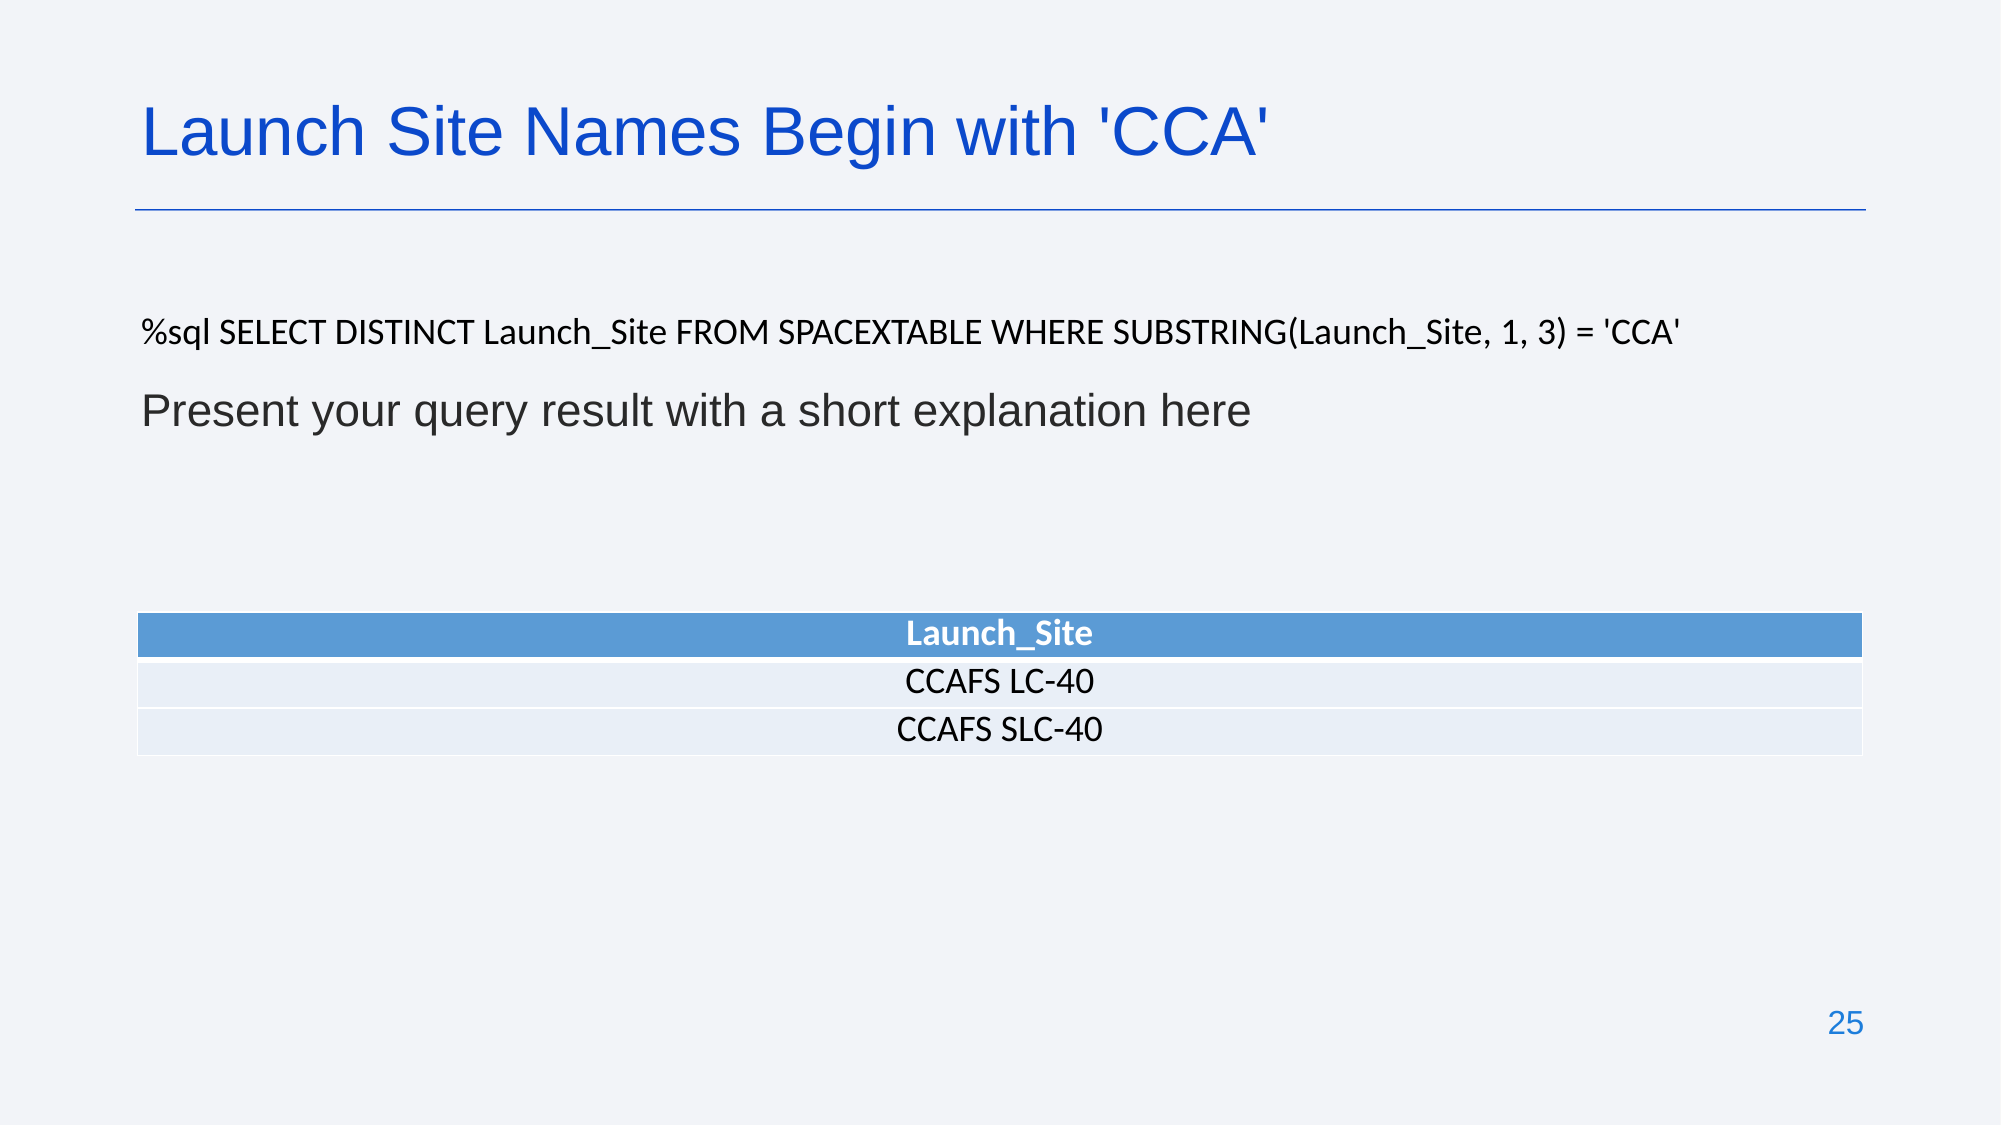

Launch Site Names Begin with 'CCA'
%sql SELECT DISTINCT Launch_Site FROM SPACEXTABLE WHERE SUBSTRING(Launch_Site, 1, 3) = 'CCA'
Present your query result with a short explanation here
| Launch\_Site |
| --- |
| CCAFS LC-40 |
| CCAFS SLC-40 |
25